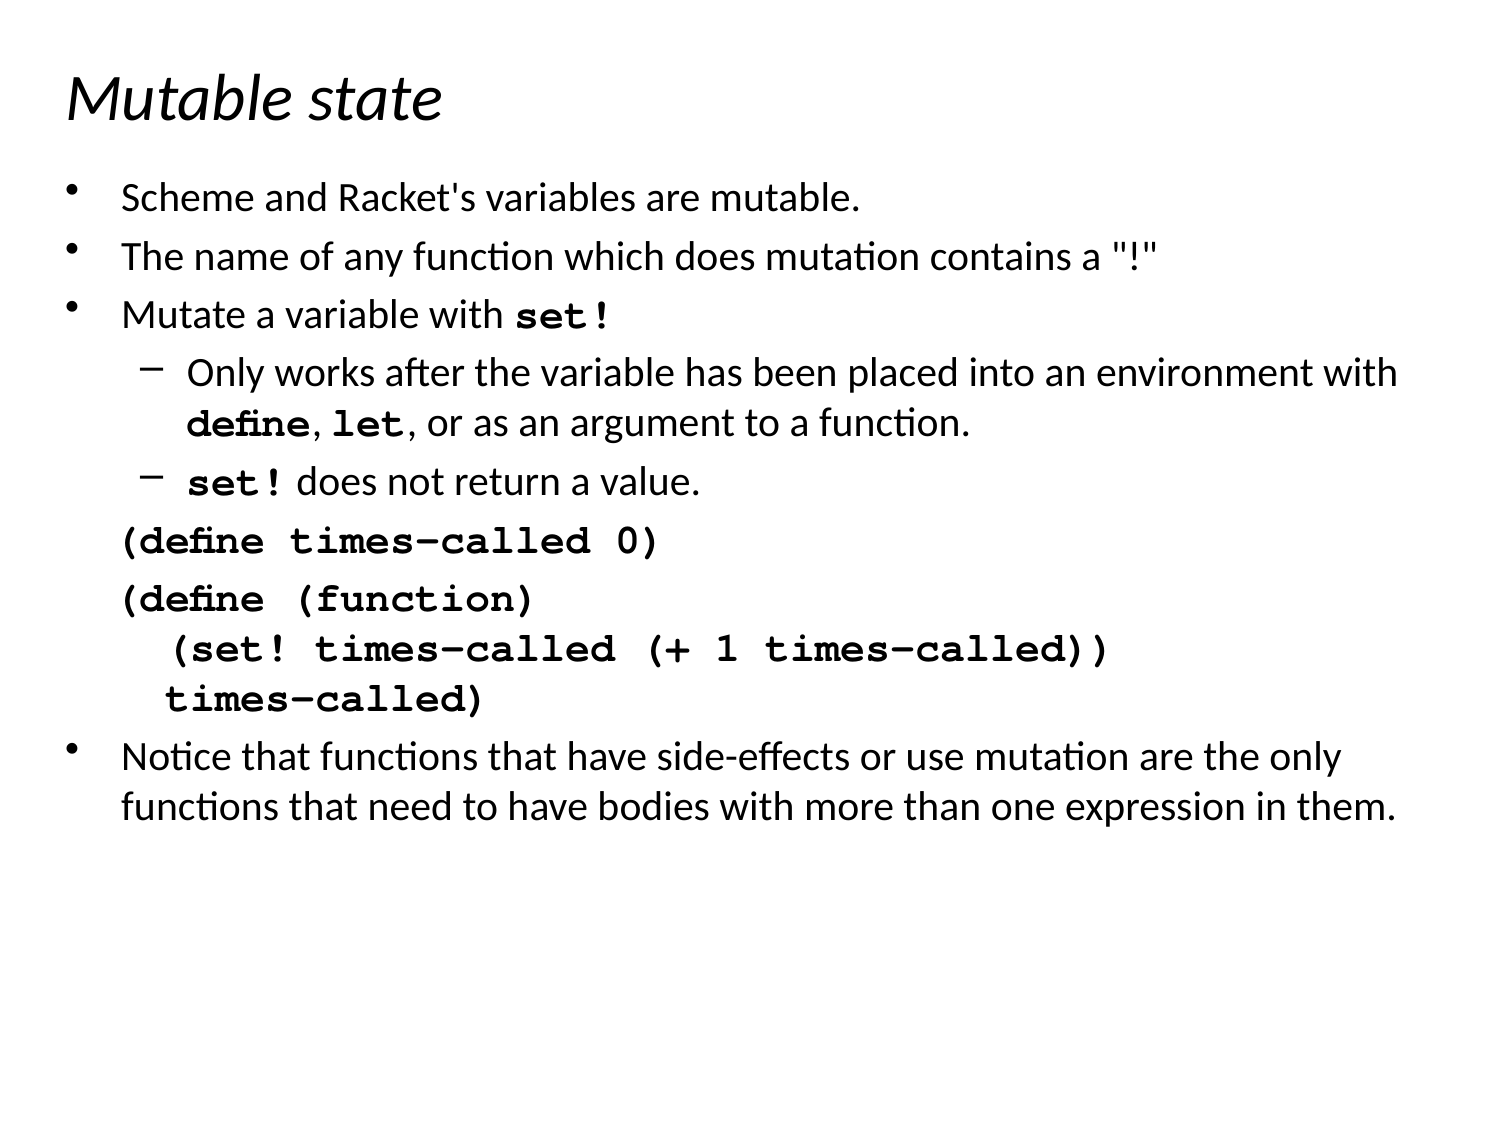

# Mutable state
Scheme and Racket's variables are mutable.
The name of any function which does mutation contains a "!"
Mutate a variable with set!
Only works after the variable has been placed into an environment with define, let, or as an argument to a function.
set! does not return a value.
  (define times-called 0)
  (define (function)
    (set! times-called (+ 1 times-called))
    times-called)
Notice that functions that have side-effects or use mutation are the only functions that need to have bodies with more than one expression in them.